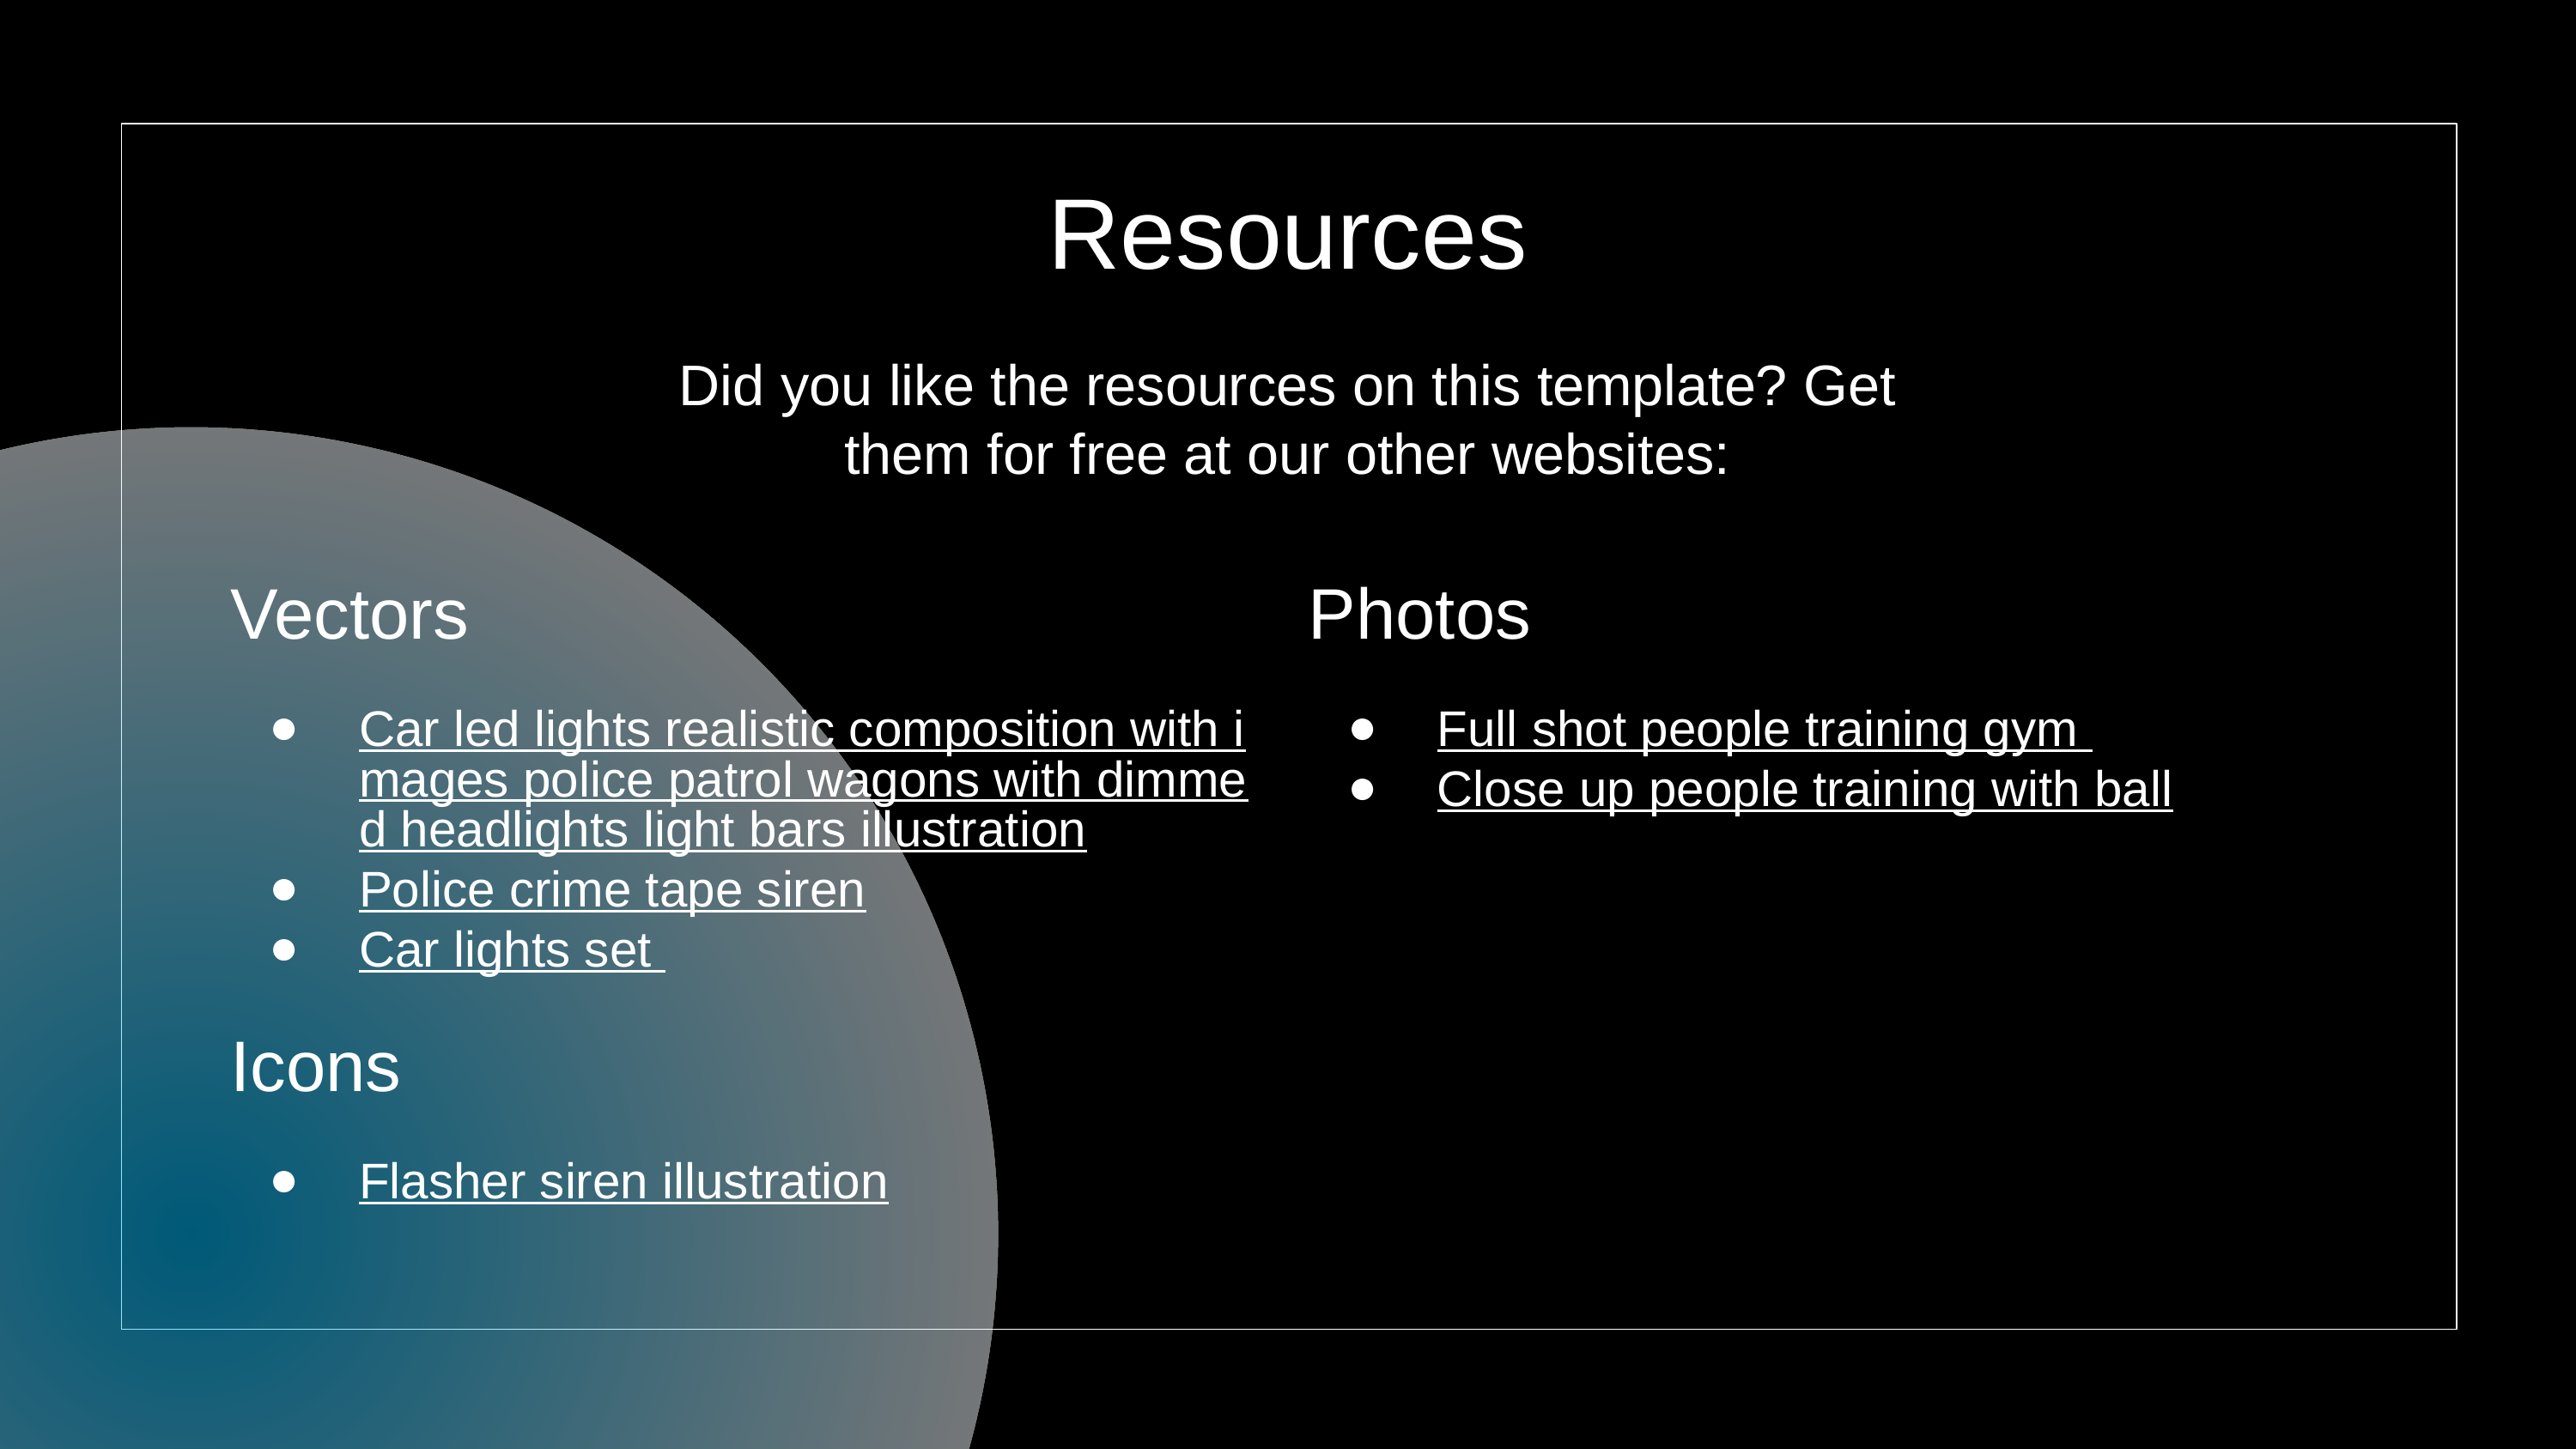

# Resources
Did you like the resources on this template? Get them for free at our other websites:
Vectors
Car led lights realistic composition with images police patrol wagons with dimmed headlights light bars illustration
Police crime tape siren
Car lights set
Icons
Flasher siren illustration
Photos
Full shot people training gym
Close up people training with ball